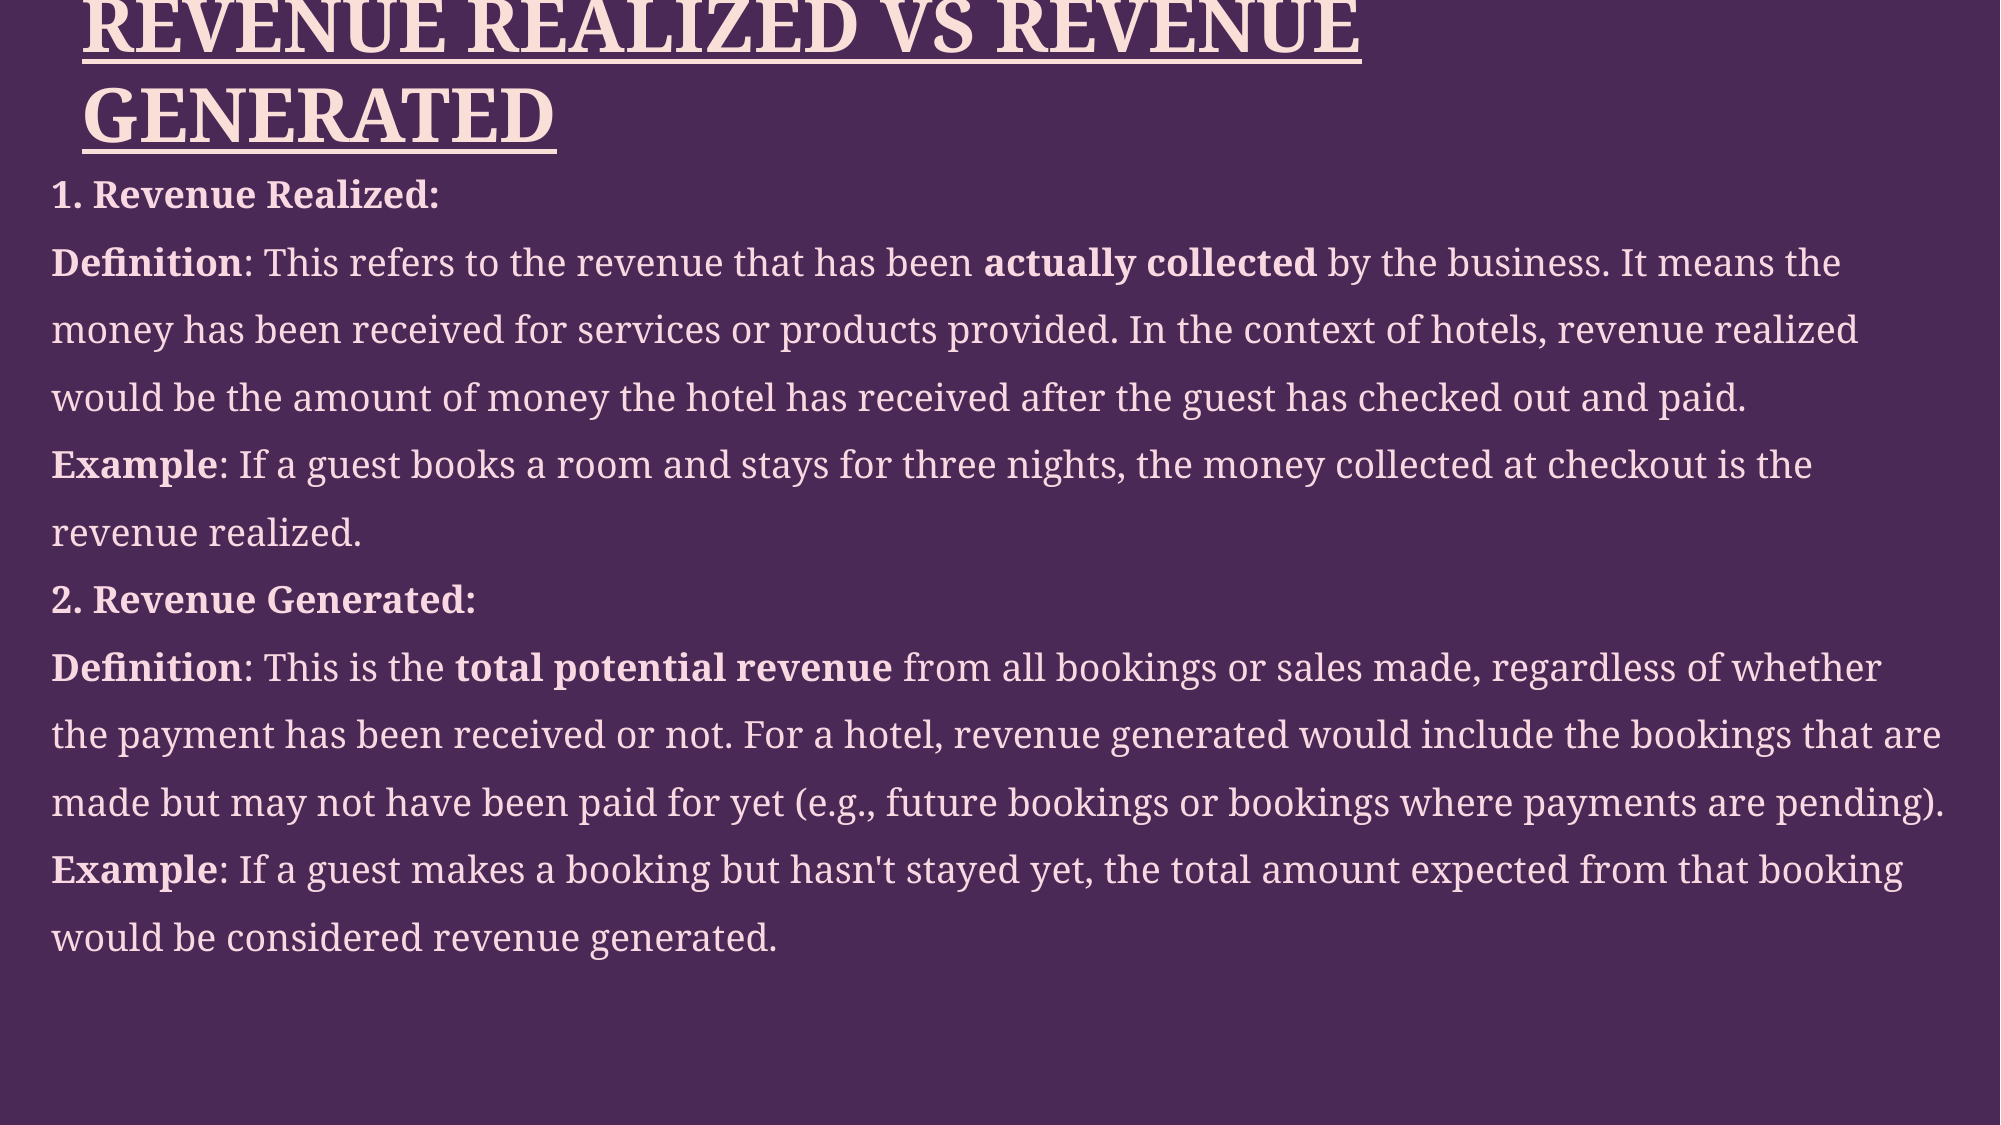

REVENUE REALIZED VS REVENUE GENERATED
1. Revenue Realized:
Definition: This refers to the revenue that has been actually collected by the business. It means the money has been received for services or products provided. In the context of hotels, revenue realized would be the amount of money the hotel has received after the guest has checked out and paid.
Example: If a guest books a room and stays for three nights, the money collected at checkout is the revenue realized.
2. Revenue Generated:
Definition: This is the total potential revenue from all bookings or sales made, regardless of whether the payment has been received or not. For a hotel, revenue generated would include the bookings that are made but may not have been paid for yet (e.g., future bookings or bookings where payments are pending).
Example: If a guest makes a booking but hasn't stayed yet, the total amount expected from that booking would be considered revenue generated.